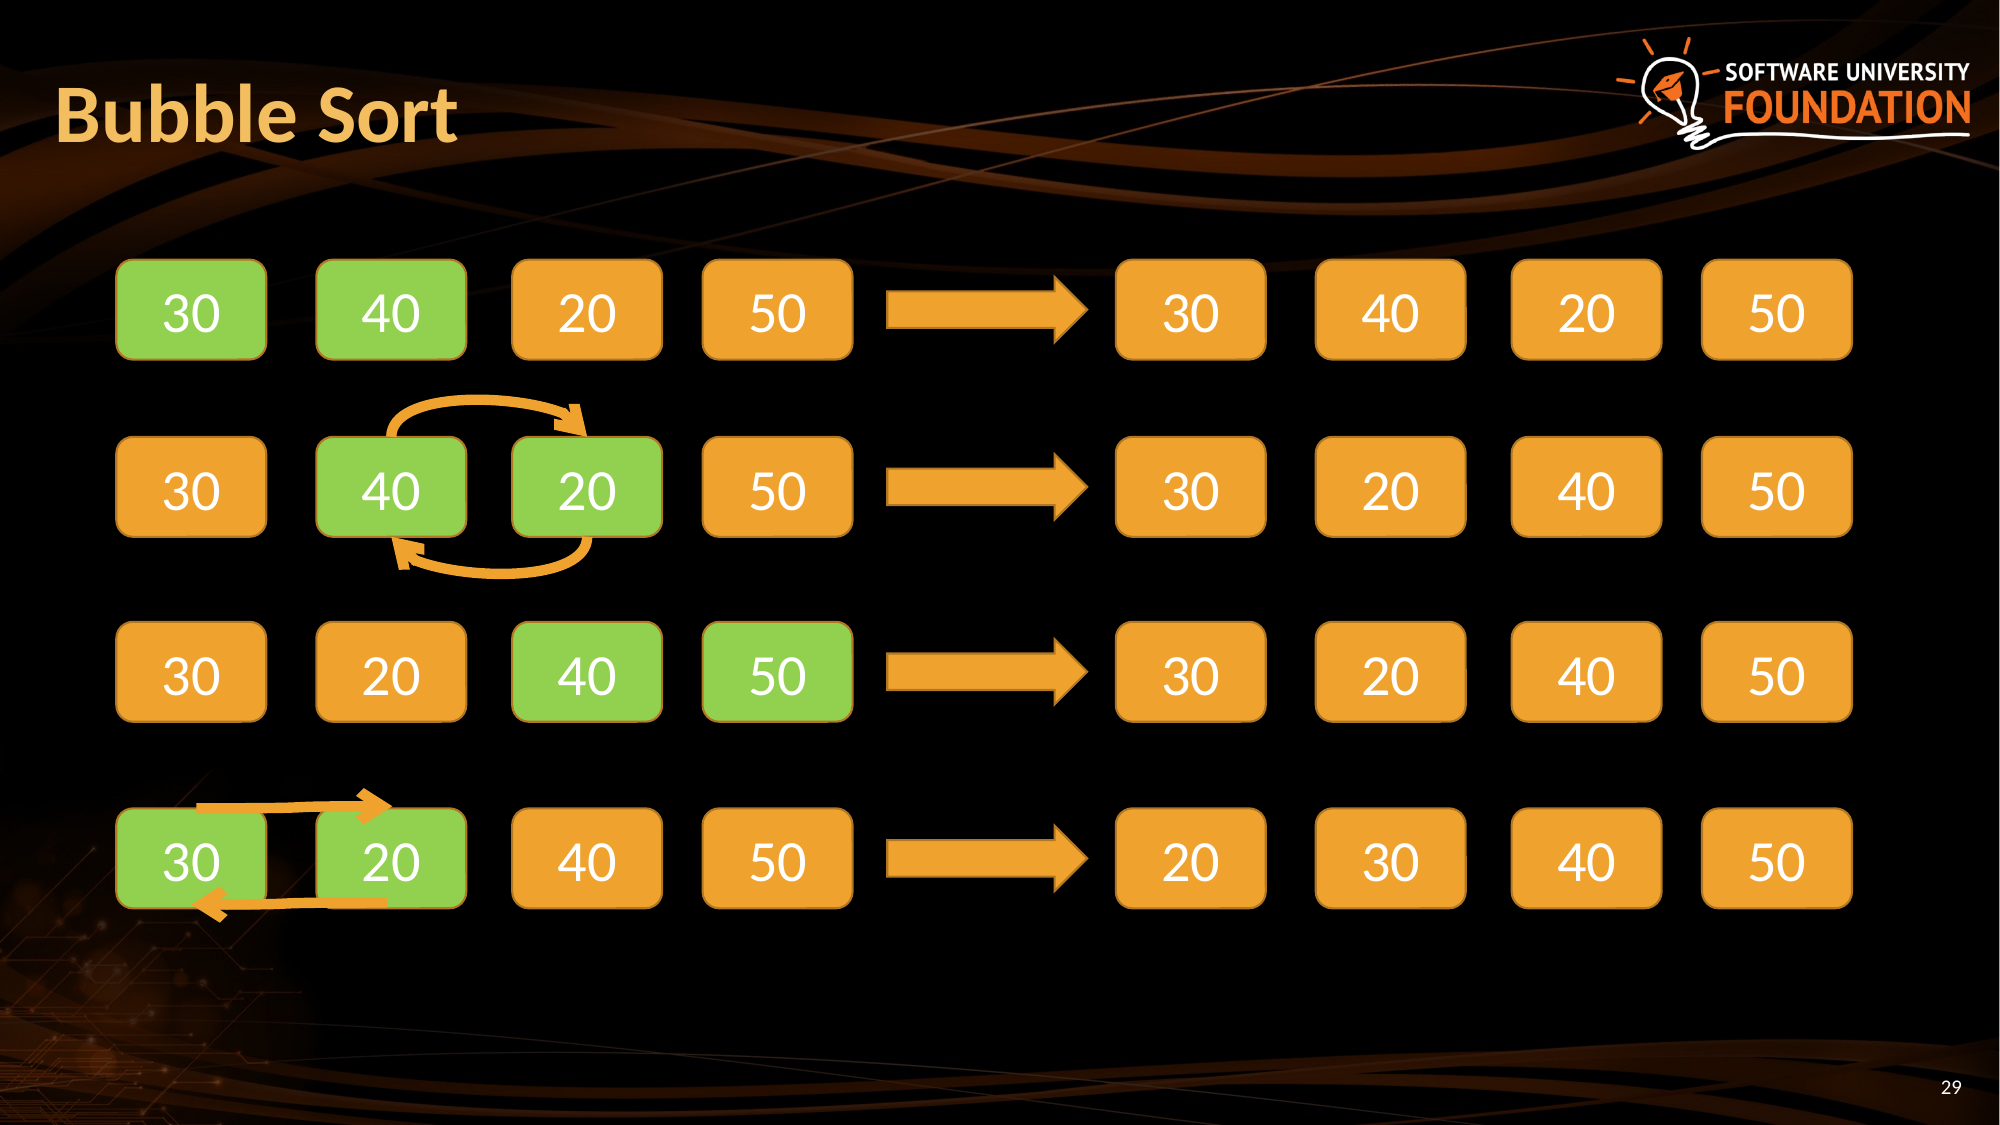

Bubble Sort
30
40
20
50
30
40
20
50

30
40
20
50
30
20
40
50

30
20
40
50
30
20
40
50

30
20
40
50
20
30
40
50

29